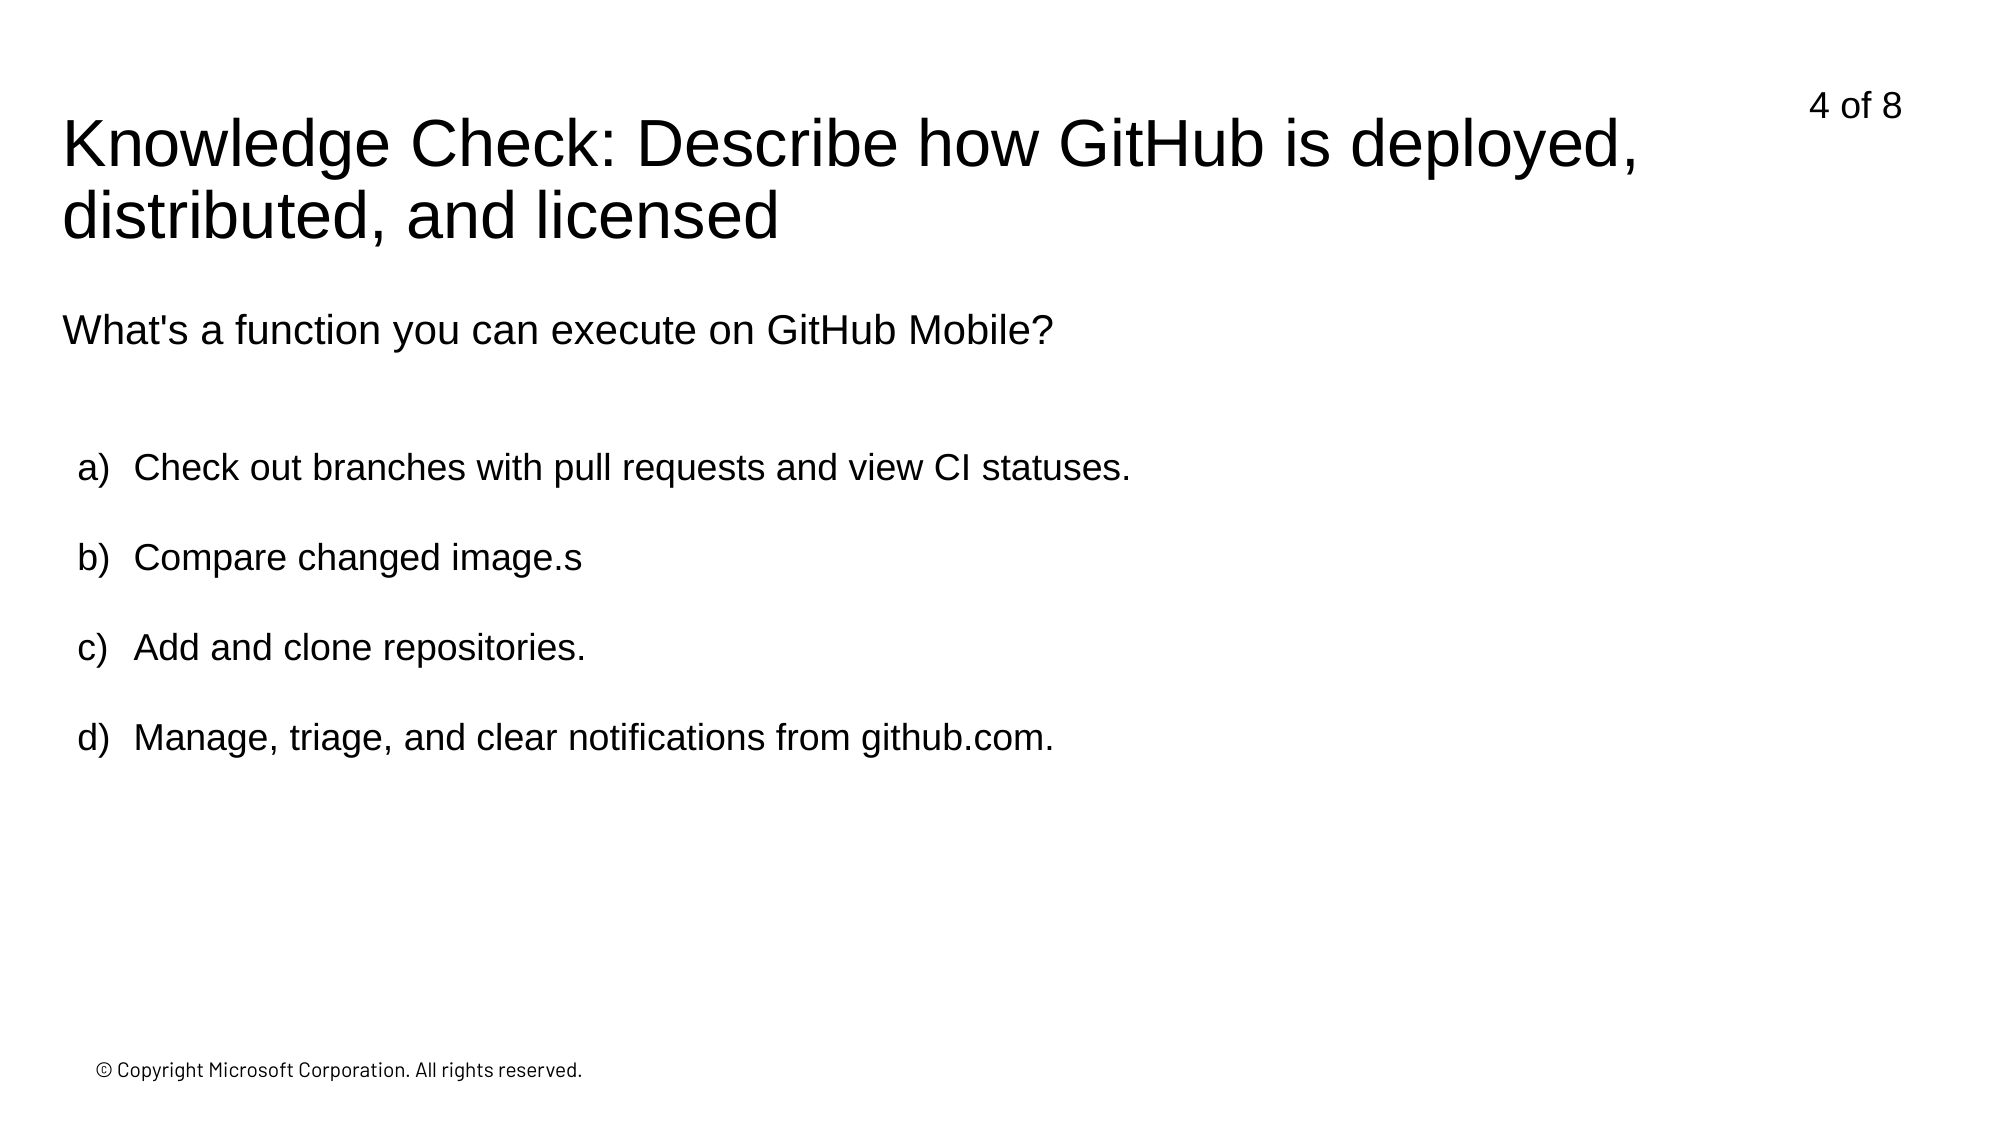

4 of 8
# Knowledge Check: Describe how GitHub is deployed, distributed, and licensed
What's a function you can execute on GitHub Mobile?

Check out branches with pull requests and view CI statuses.

Compare changed image.s

Add and clone repositories.

Manage, triage, and clear notifications from github.com.
© Copyright Microsoft Corporation. All rights reserved.